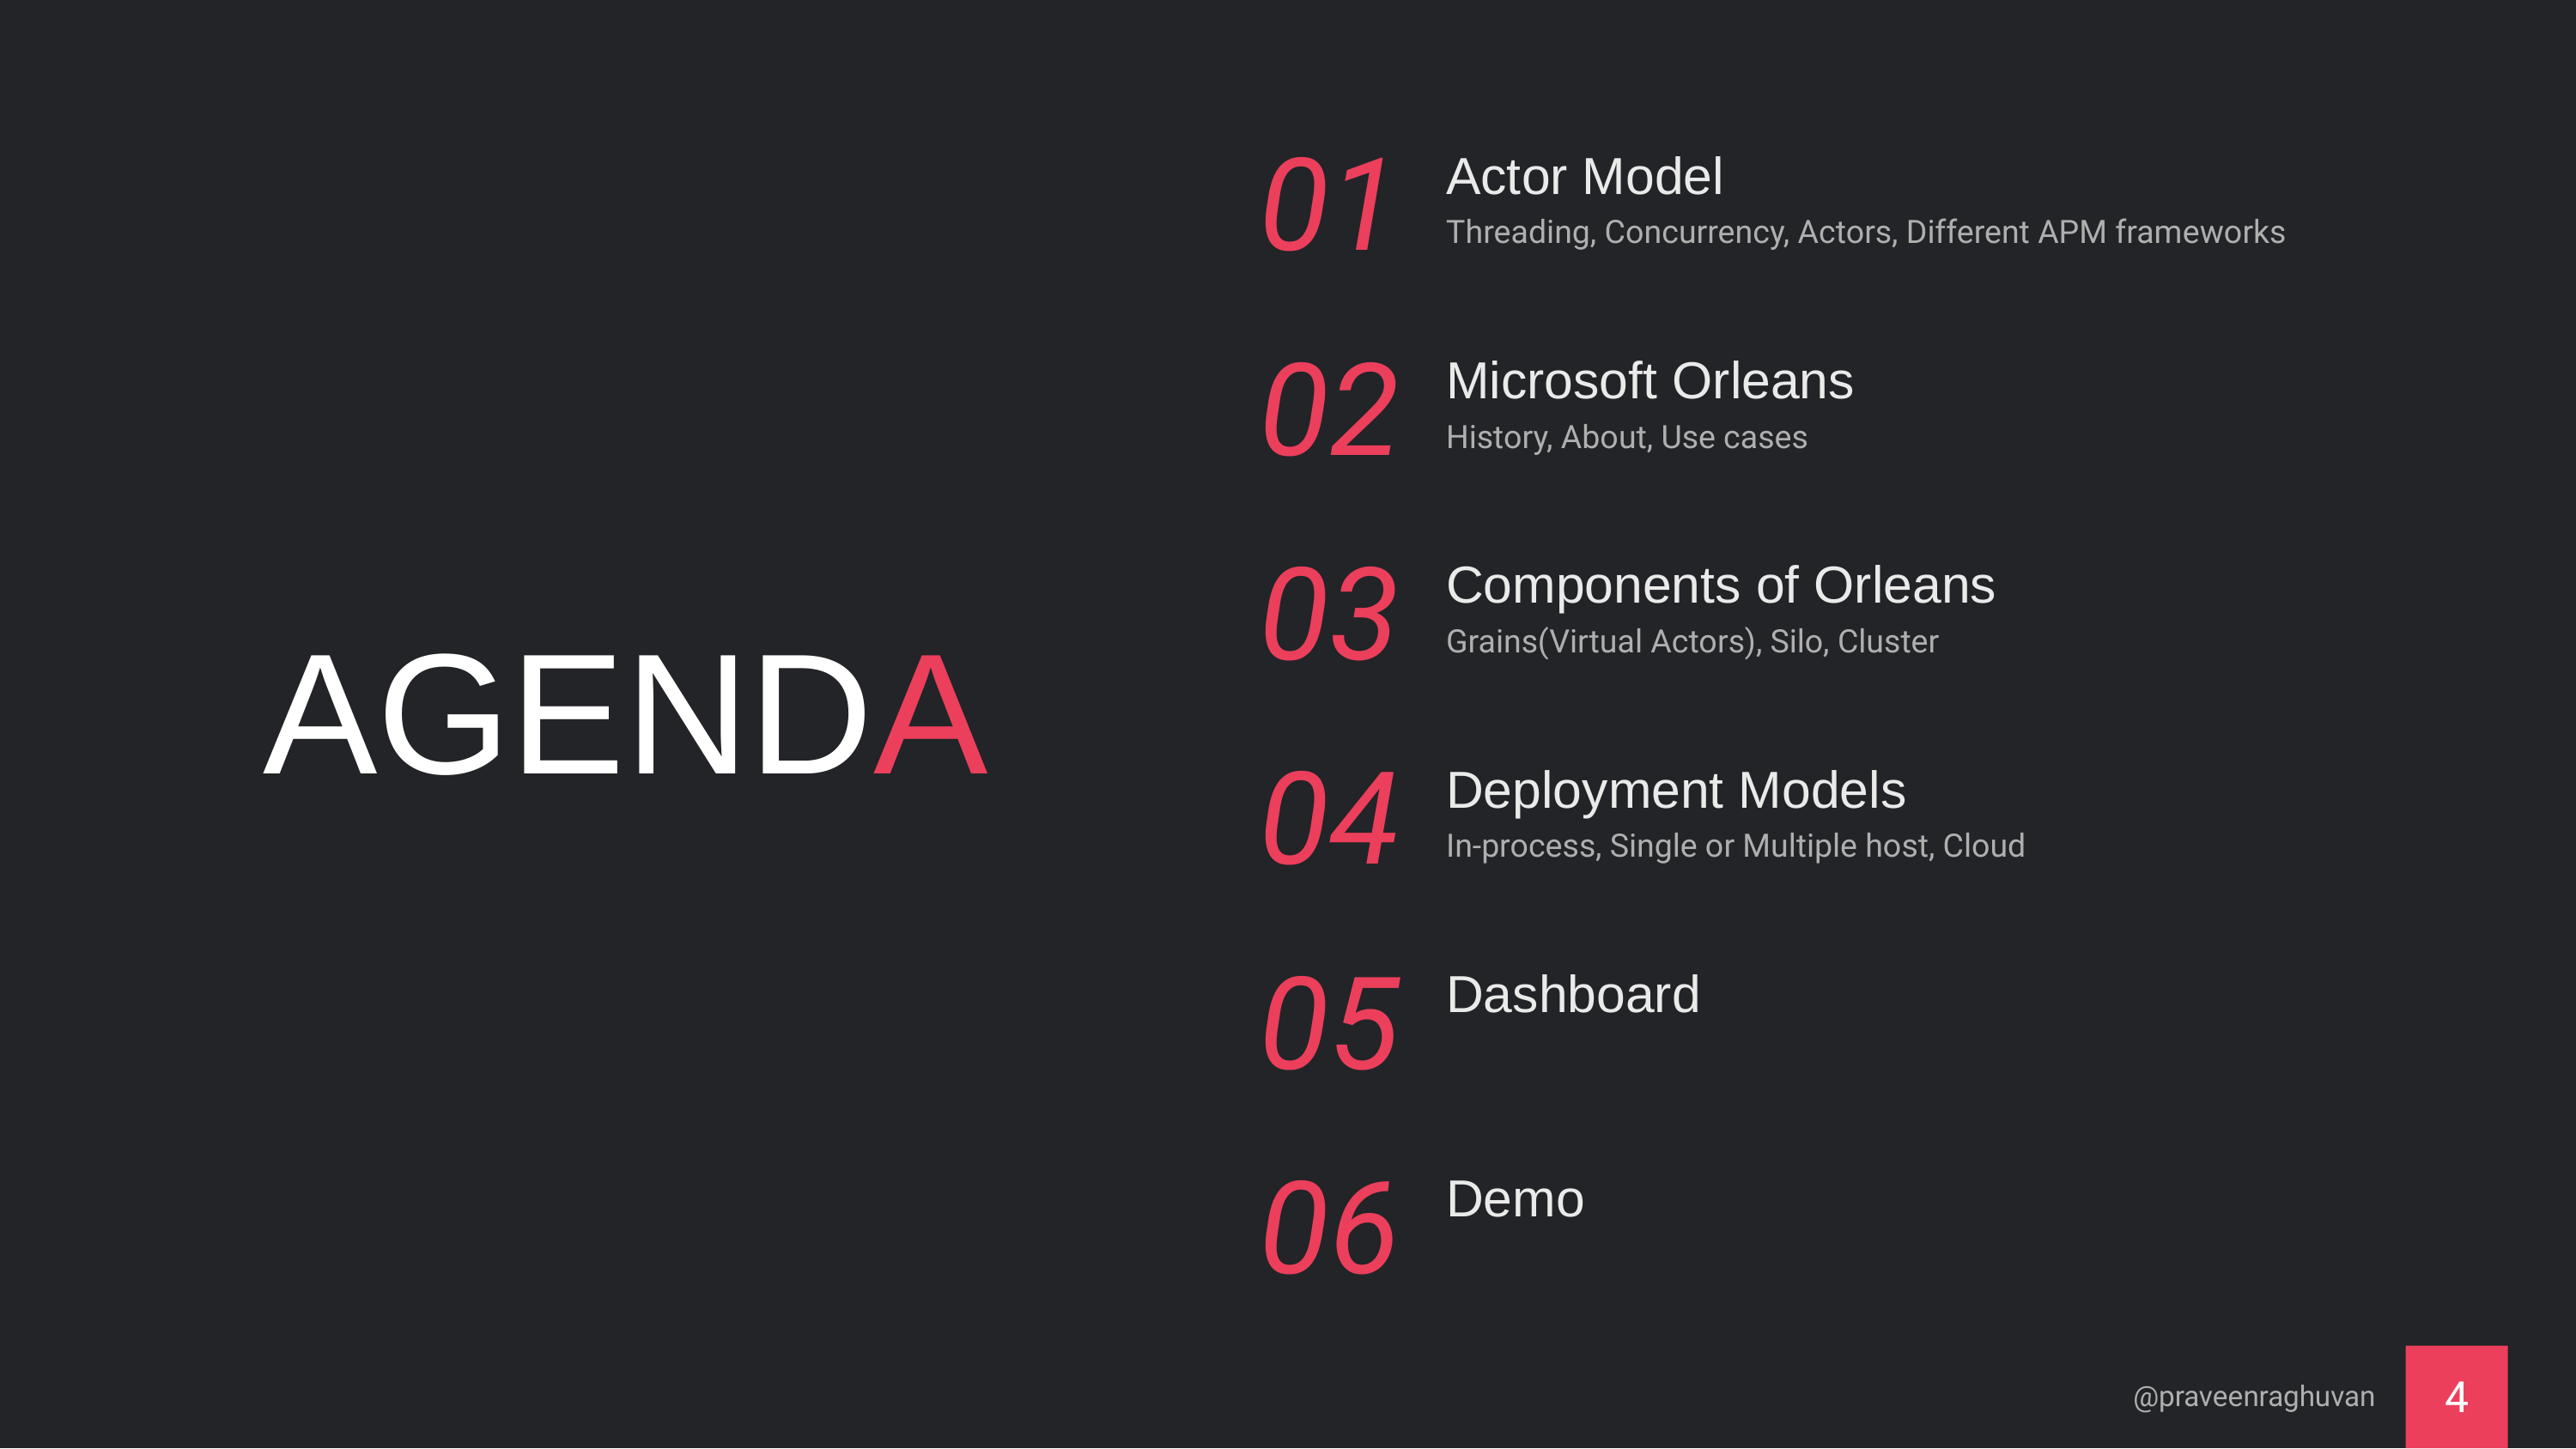

01
Actor Model
Threading, Concurrency, Actors, Different APM frameworks
# AGENDA
02
Microsoft Orleans
History, About, Use cases
03
Components of Orleans
Grains(Virtual Actors), Silo, Cluster
04
Deployment Models
In-process, Single or Multiple host, Cloud
05
Dashboard

06
Demo

@praveenraghuvan
4